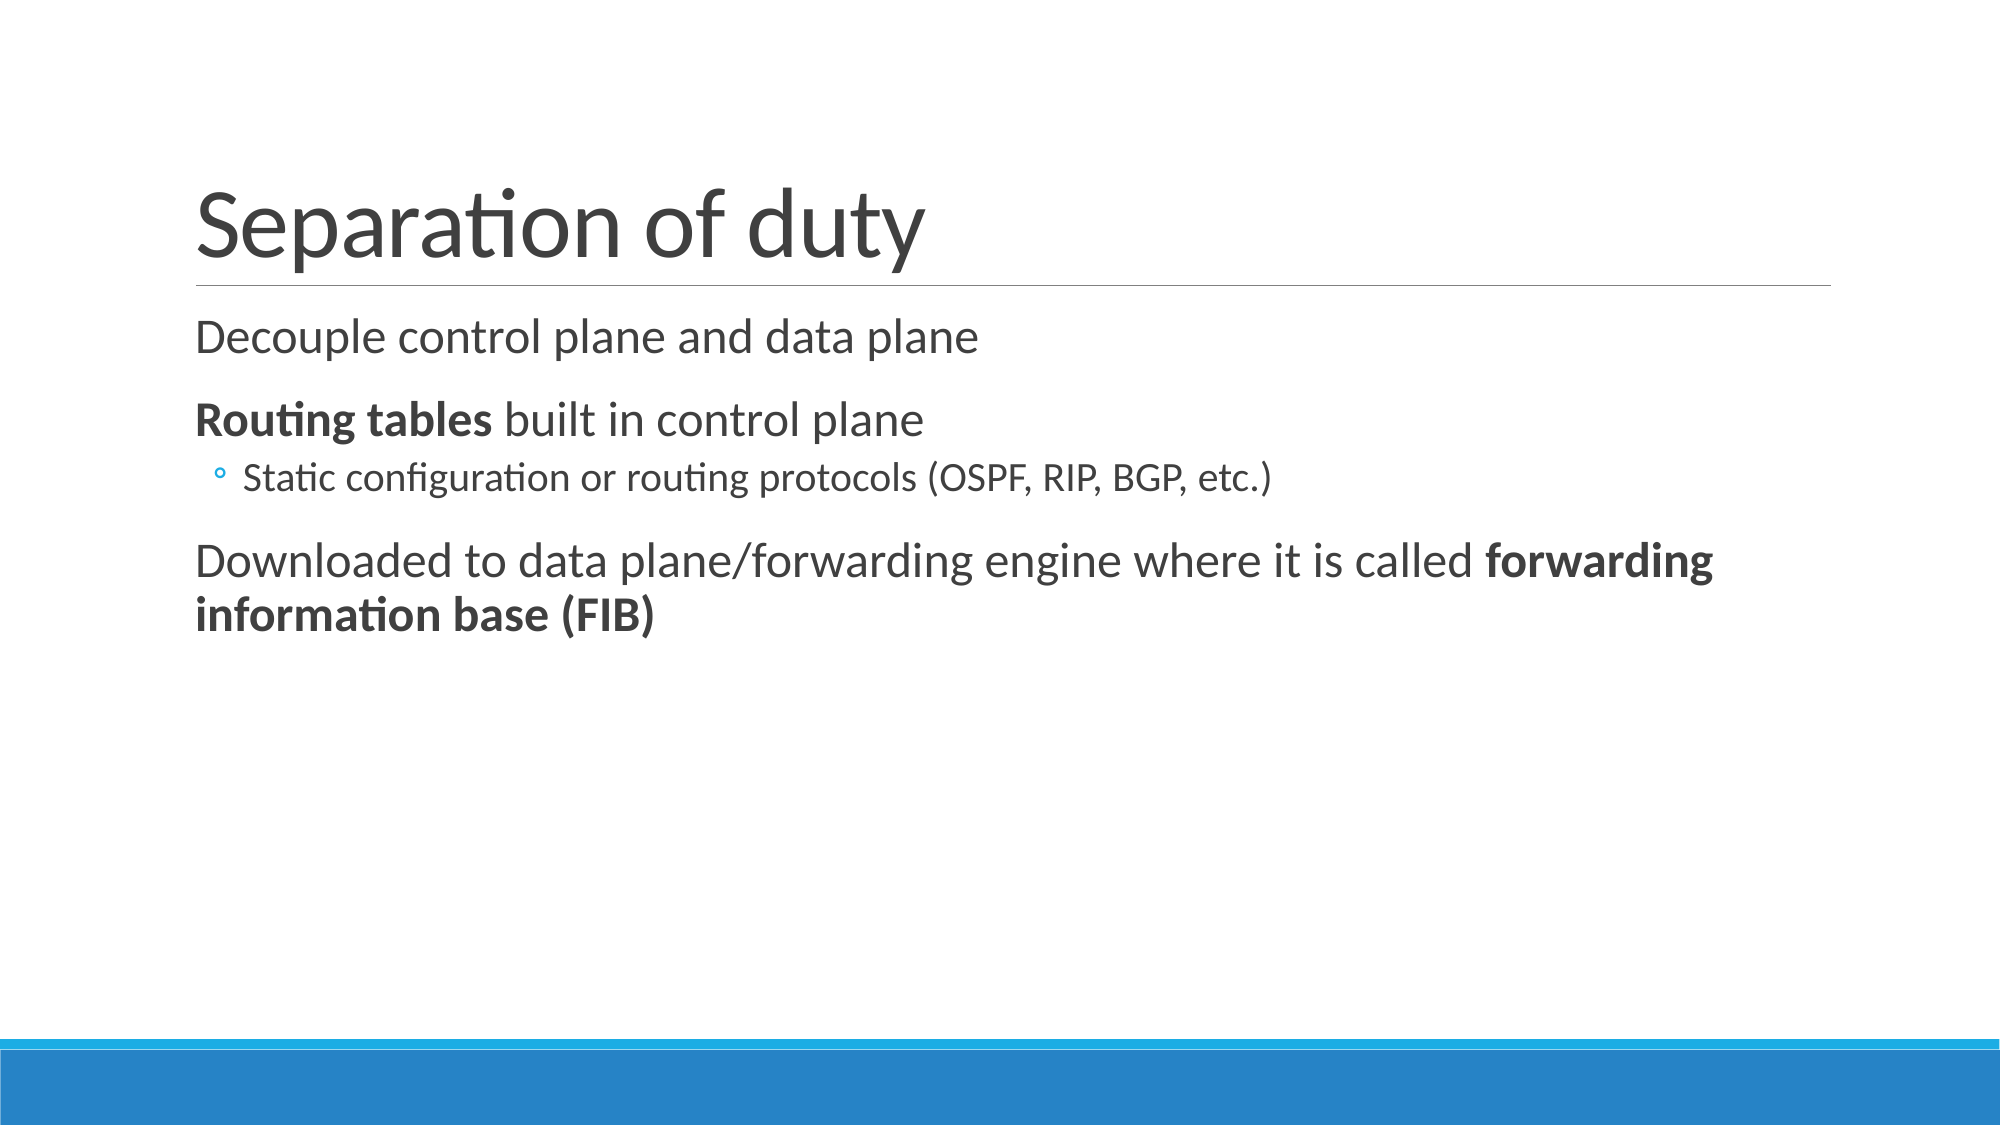

# Separation of duty
Decouple control plane and data plane
Routing tables built in control plane
Static configuration or routing protocols (OSPF, RIP, BGP, etc.)
Downloaded to data plane/forwarding engine where it is called forwarding information base (FIB)